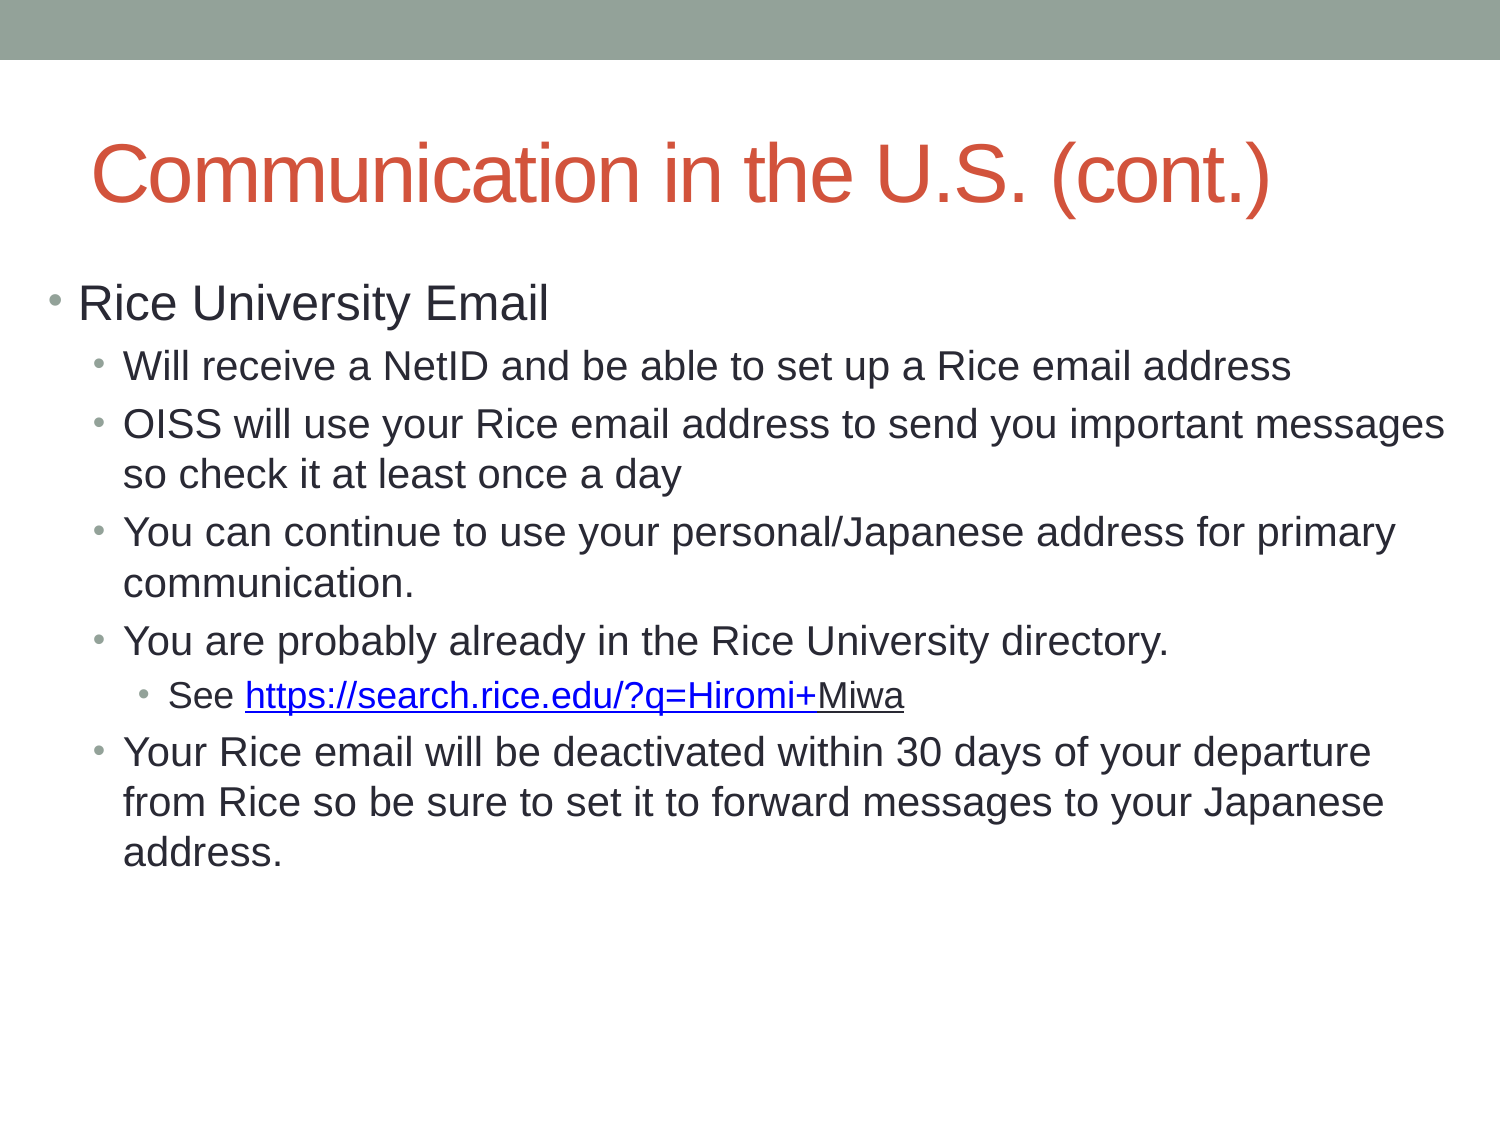

# Communication in the U.S. (cont.)
Rice University Email
Will receive a NetID and be able to set up a Rice email address
OISS will use your Rice email address to send you important messages so check it at least once a day
You can continue to use your personal/Japanese address for primary communication.
You are probably already in the Rice University directory.
See https://search.rice.edu/?q=Hiromi+Miwa
Your Rice email will be deactivated within 30 days of your departure from Rice so be sure to set it to forward messages to your Japanese address.